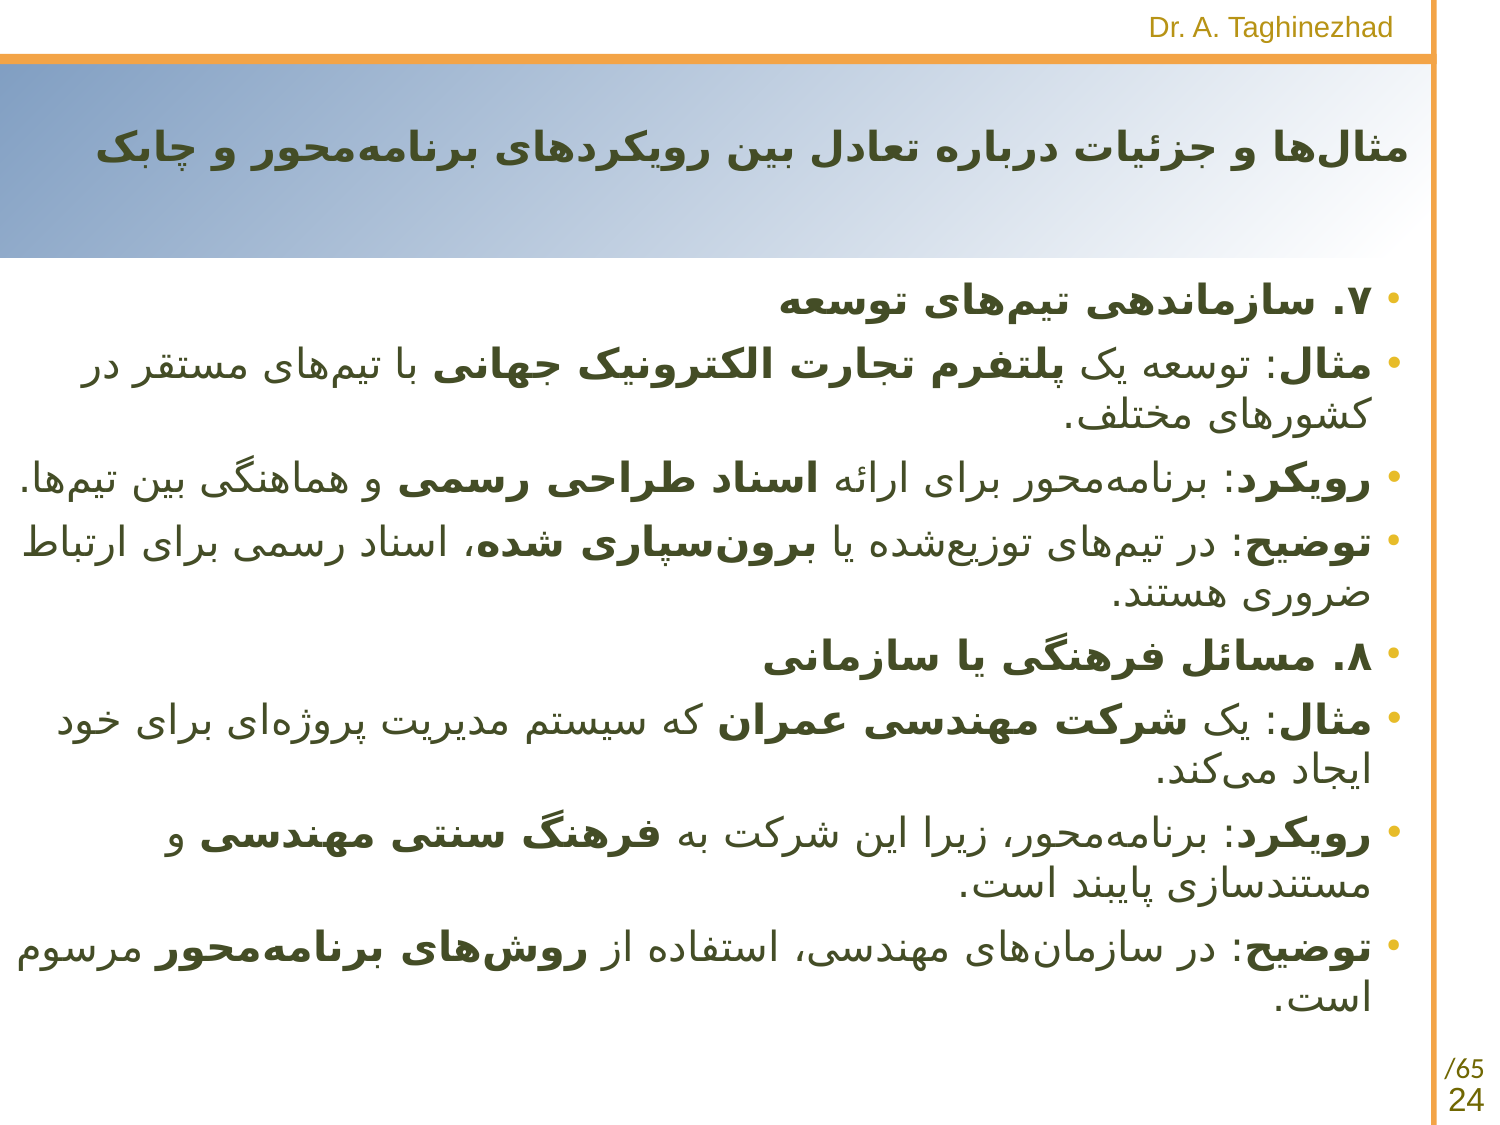

# مثال‌ها و جزئیات درباره تعادل بین رویکردهای برنامه‌محور و چابک
۷. سازماندهی تیم‌های توسعه
مثال: توسعه یک پلتفرم تجارت الکترونیک جهانی با تیم‌های مستقر در کشورهای مختلف.
رویکرد: برنامه‌محور برای ارائه اسناد طراحی رسمی و هماهنگی بین تیم‌ها.
توضیح: در تیم‌های توزیع‌شده یا برون‌سپاری شده، اسناد رسمی برای ارتباط ضروری هستند.
۸. مسائل فرهنگی یا سازمانی
مثال: یک شرکت مهندسی عمران که سیستم مدیریت پروژه‌ای برای خود ایجاد می‌کند.
رویکرد: برنامه‌محور، زیرا این شرکت به فرهنگ سنتی مهندسی و مستندسازی پایبند است.
توضیح: در سازمان‌های مهندسی، استفاده از روش‌های برنامه‌محور مرسوم است.

24